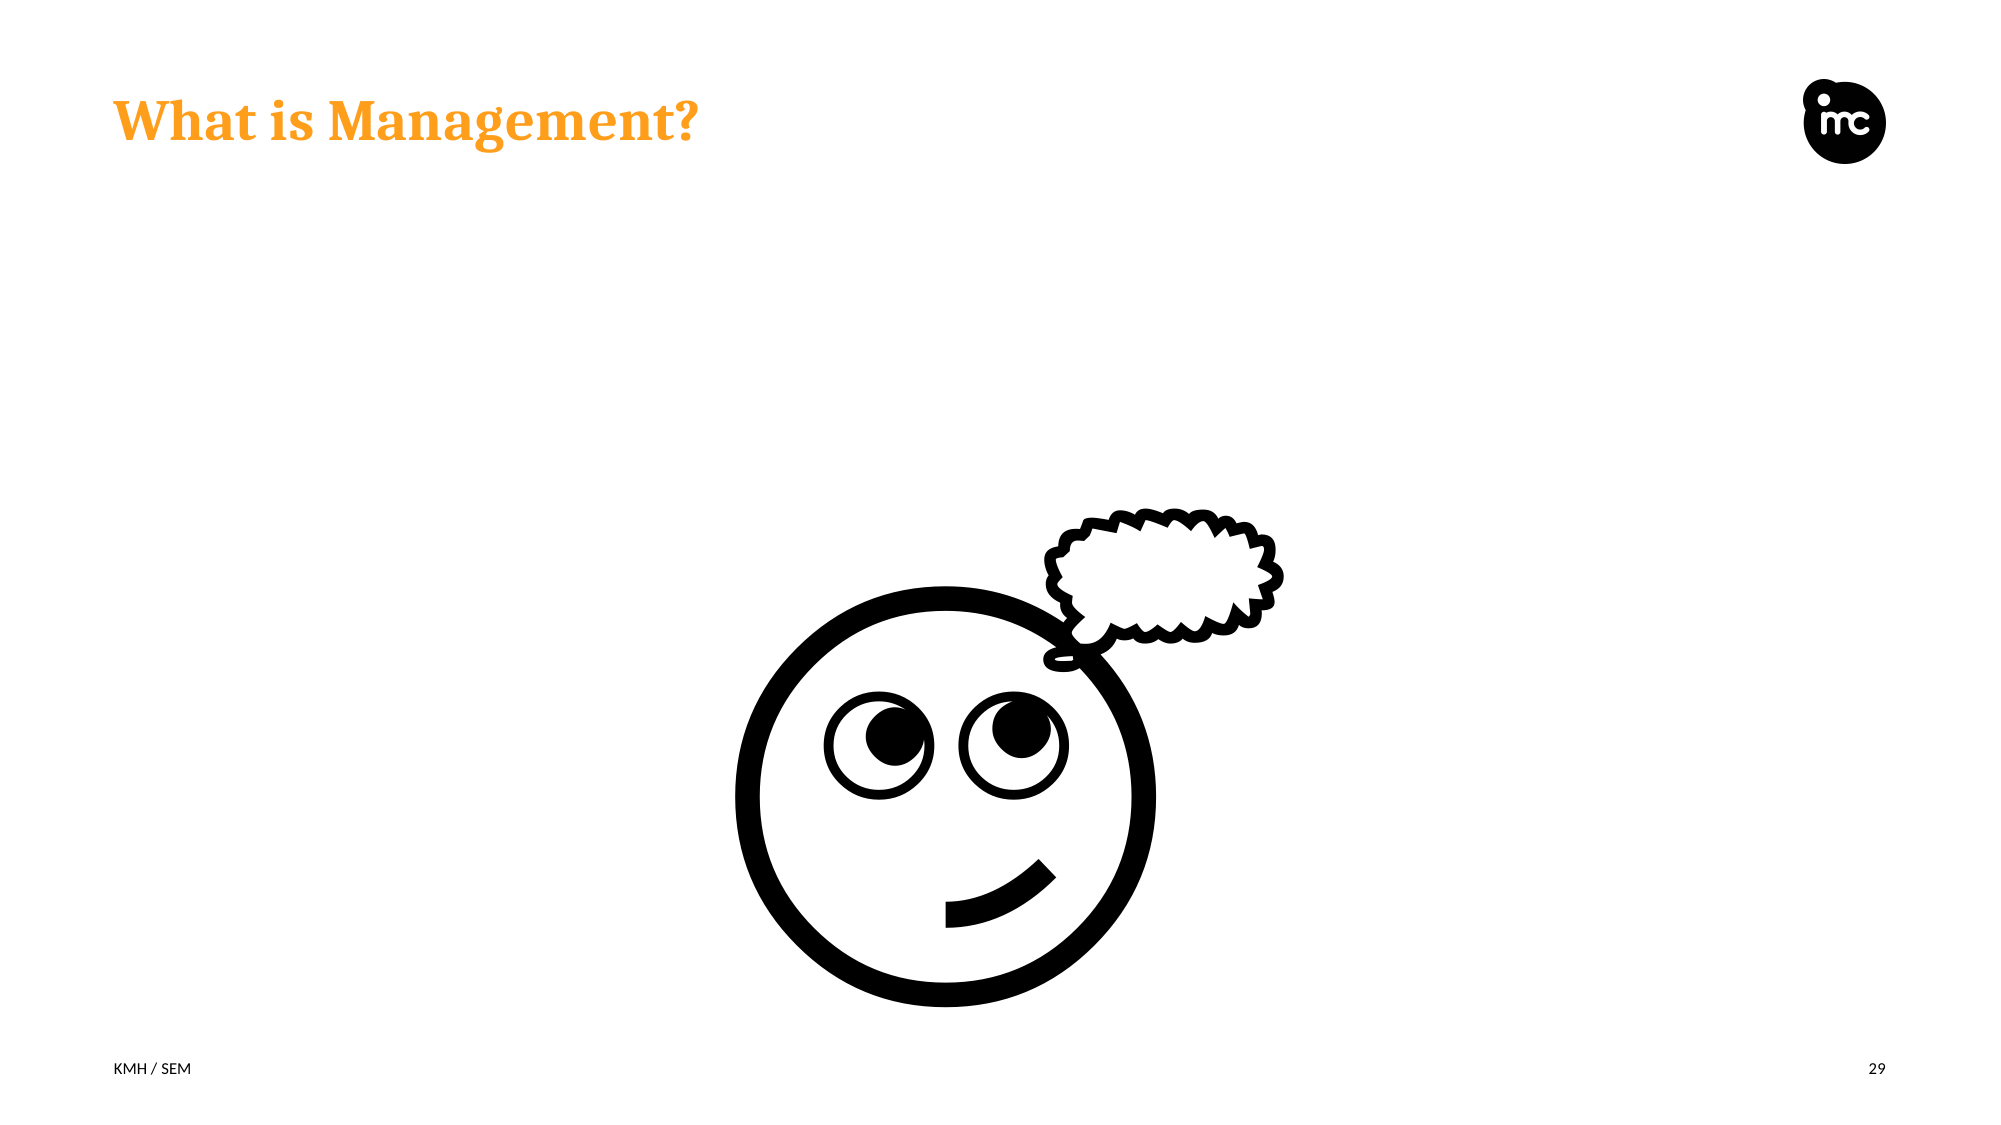

# What is Management?
🤔
KMH / SEM

29